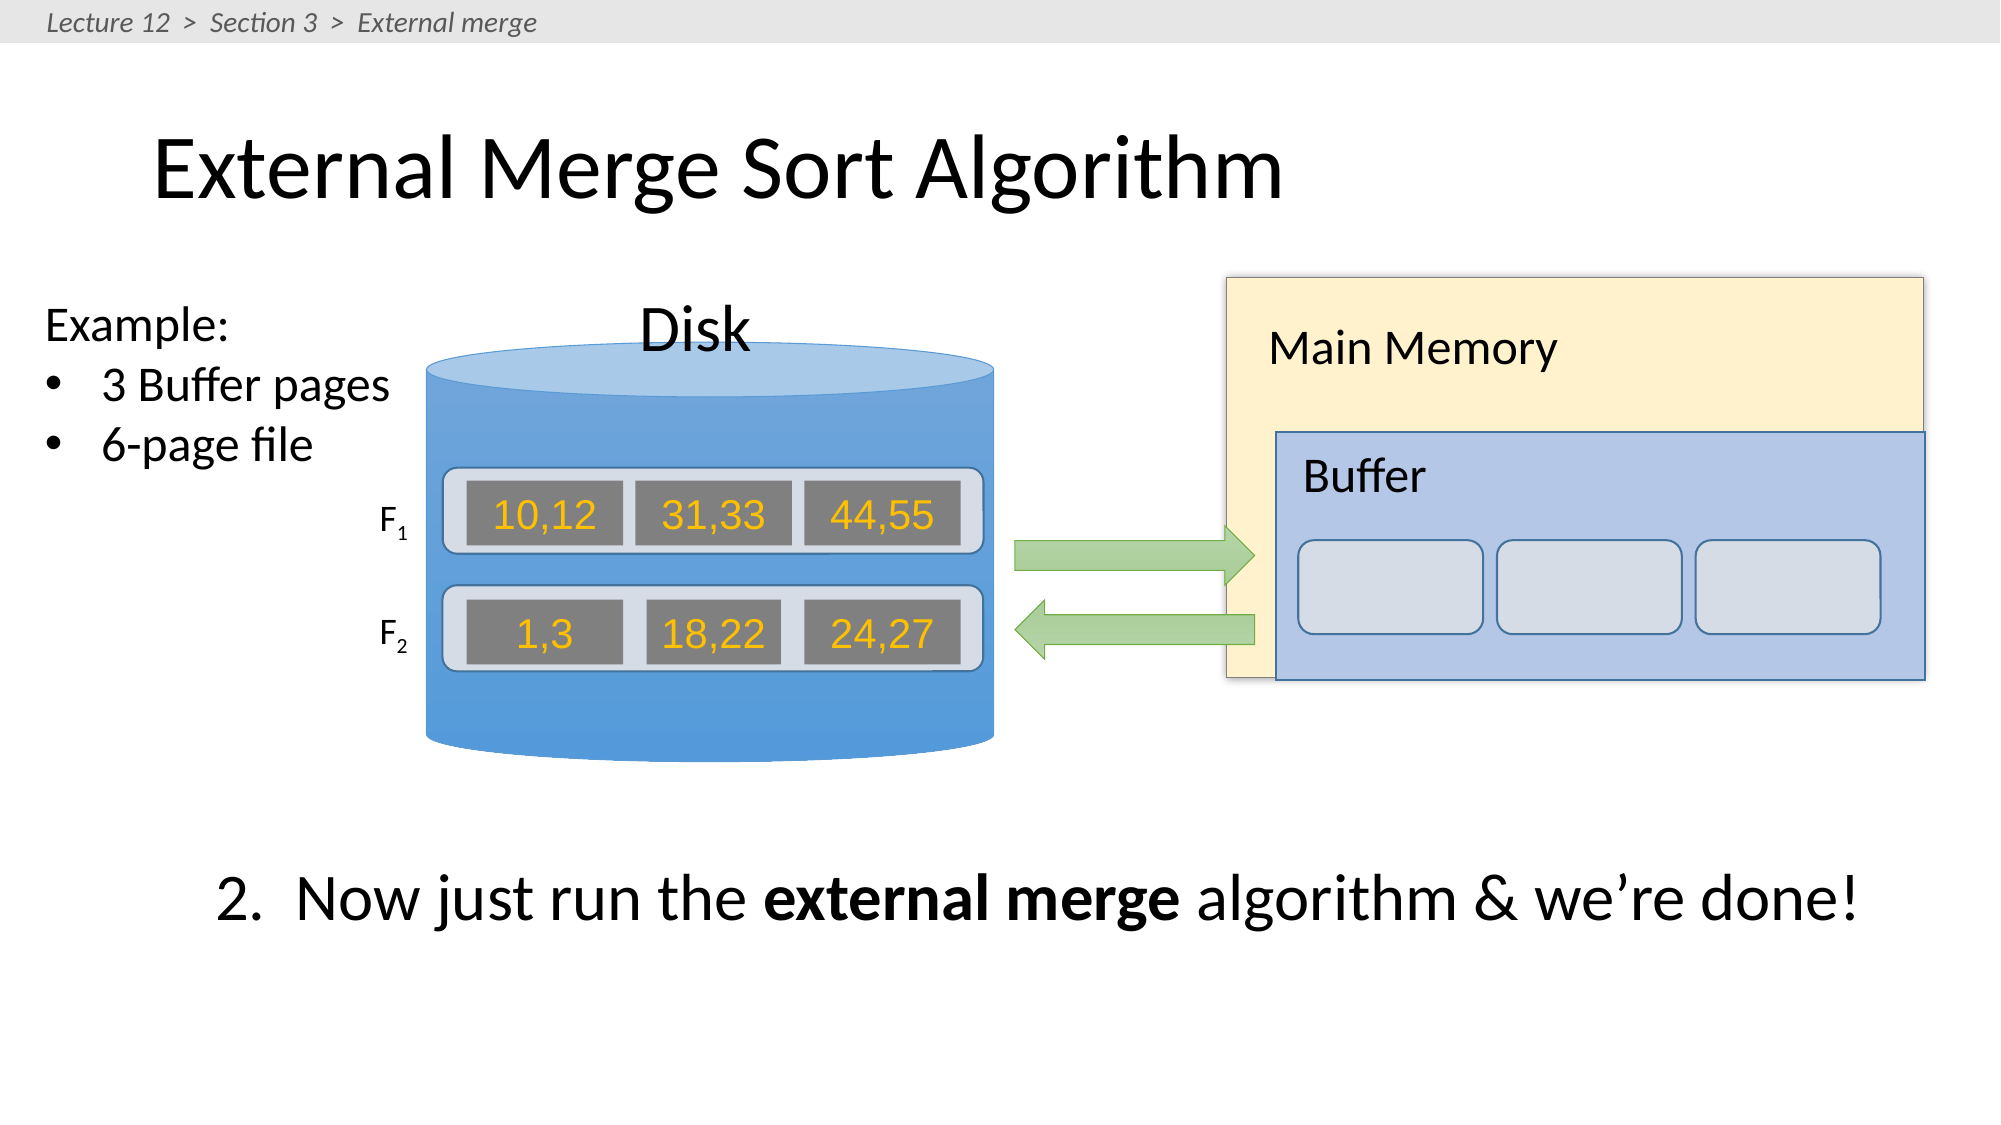

Lecture 12  >  Section 3  >  External merge
# External Merge Sort Algorithm

Main Memory

Buffer

Disk
Example:
3 Buffer pages
6-page file

10,12
31,33
44,55
F1

F2
1,3
18,22
24,27

2.  Now just run the external merge algorithm & we’re done!